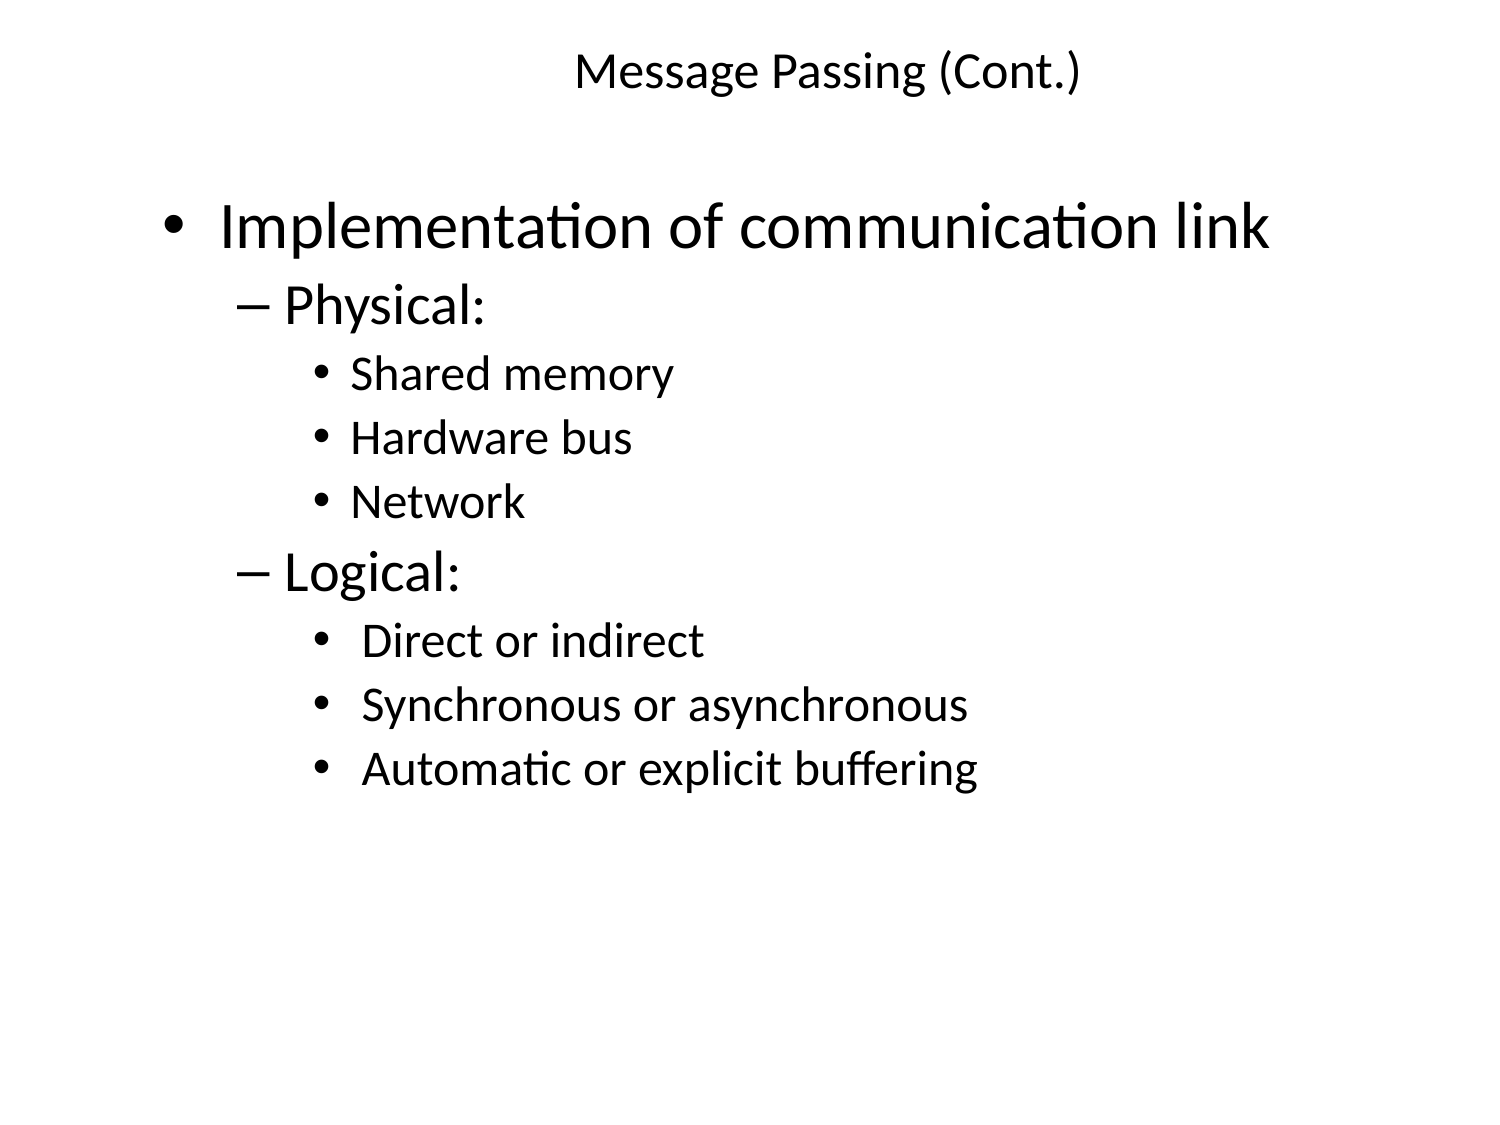

# Message Passing (Cont.)

Implementation of communication link
Physical:
Shared memory
Hardware bus
Network
Logical:
 Direct or indirect
 Synchronous or asynchronous
 Automatic or explicit buffering